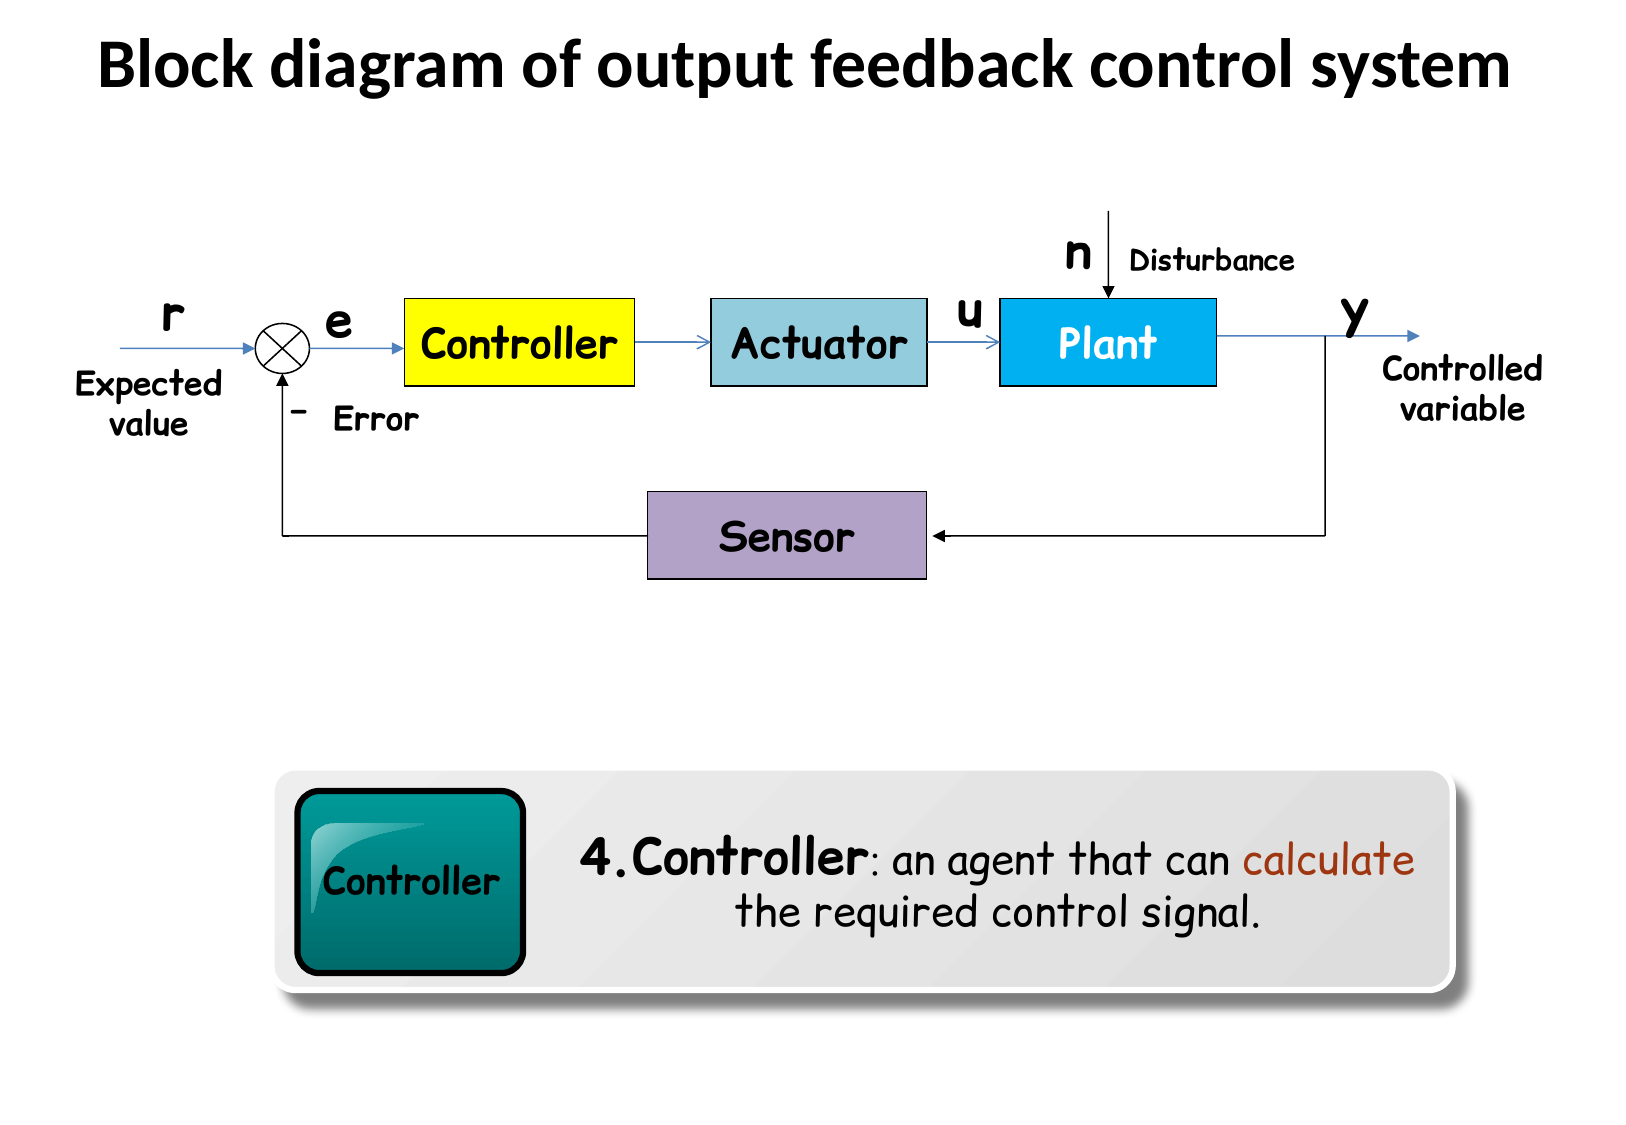

Block diagram of output feedback control system
n

Disturbance
y
r
e
Controller
Actuator
Plant

Controlled
variable

Expected value
-
 Error

Sensor

u

4.Controller: an agent that can calculate the required control signal.

Controller